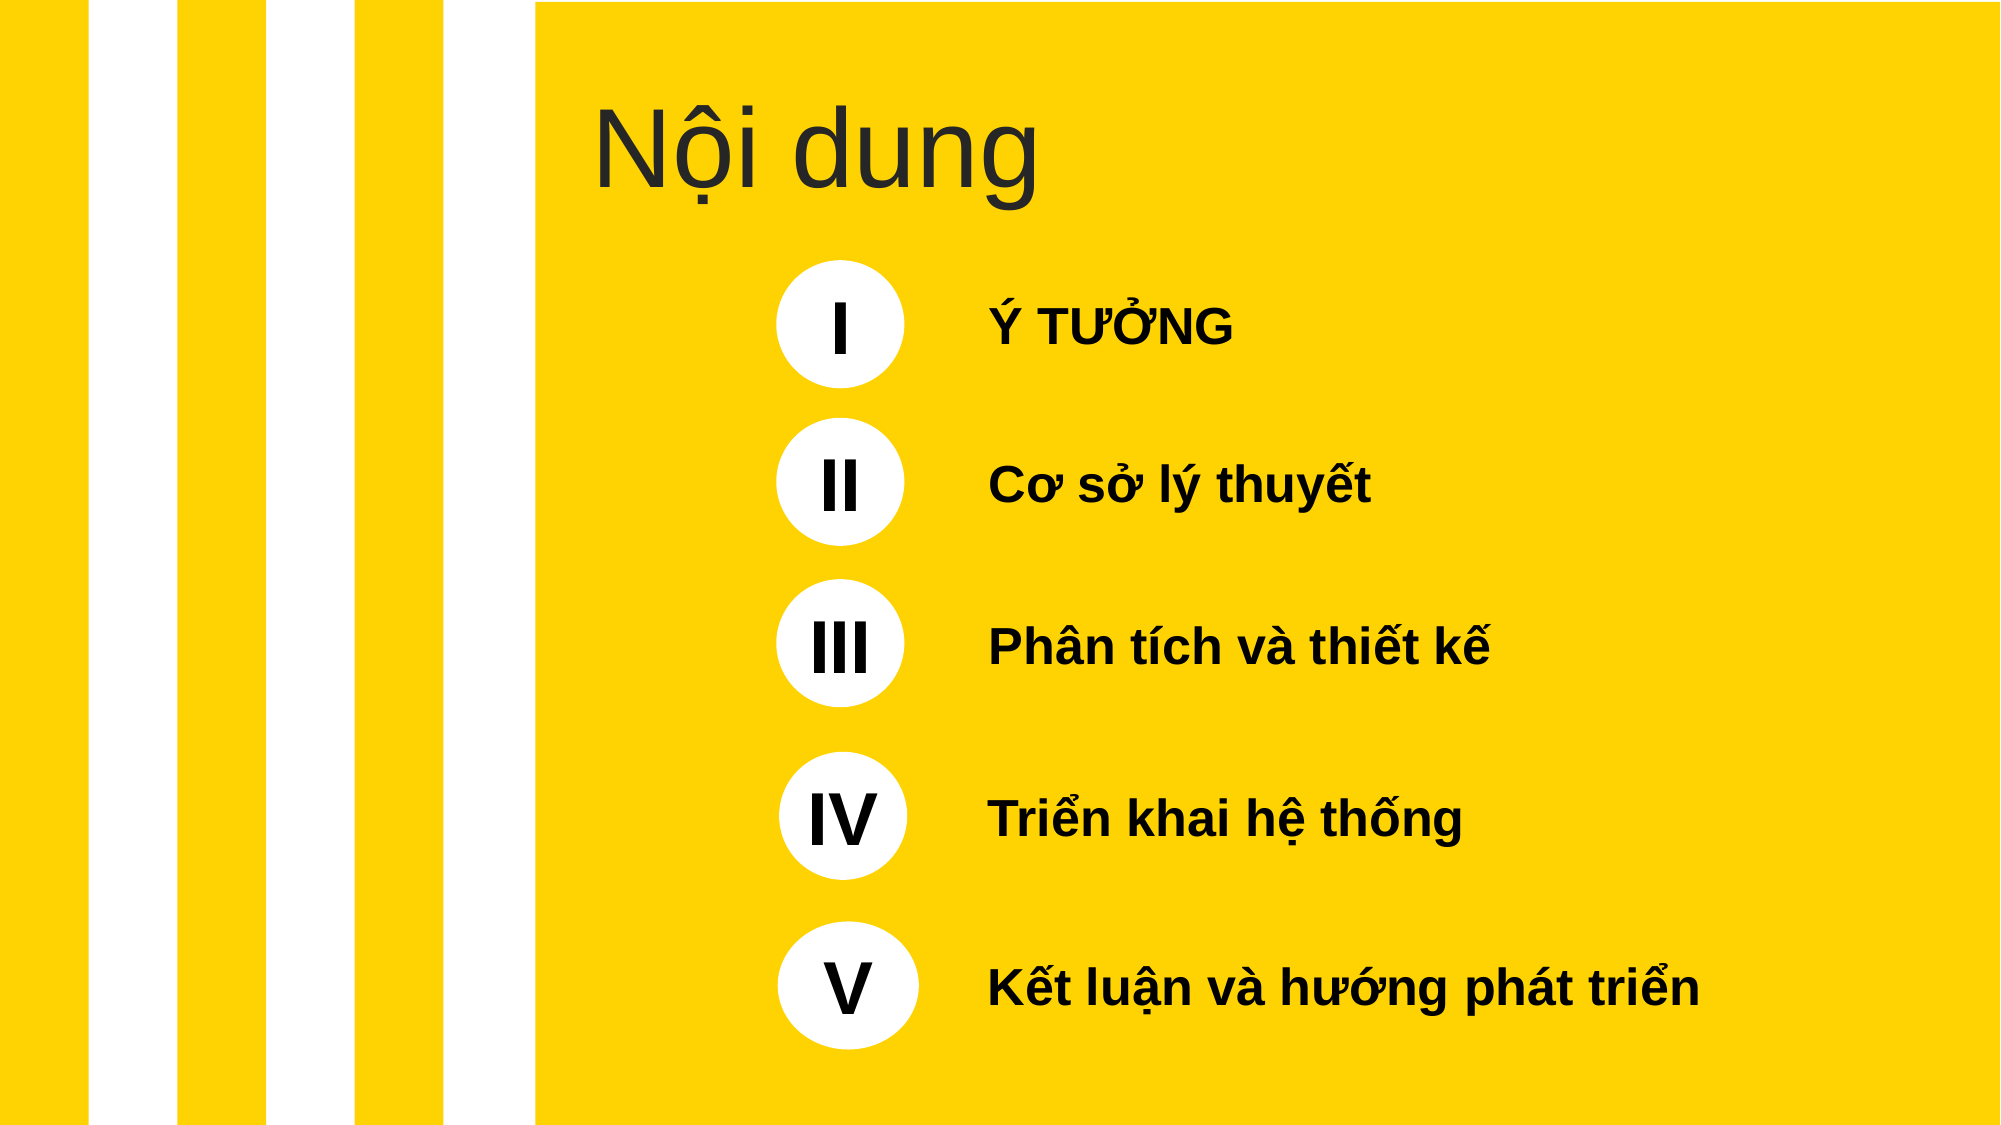

Nội dung

I
Ý TƯỞNG

II
Cơ sở lý thuyết

III
Phân tích và thiết kế

IV
Triển khai hệ thống

V
Kết luận và hướng phát triển